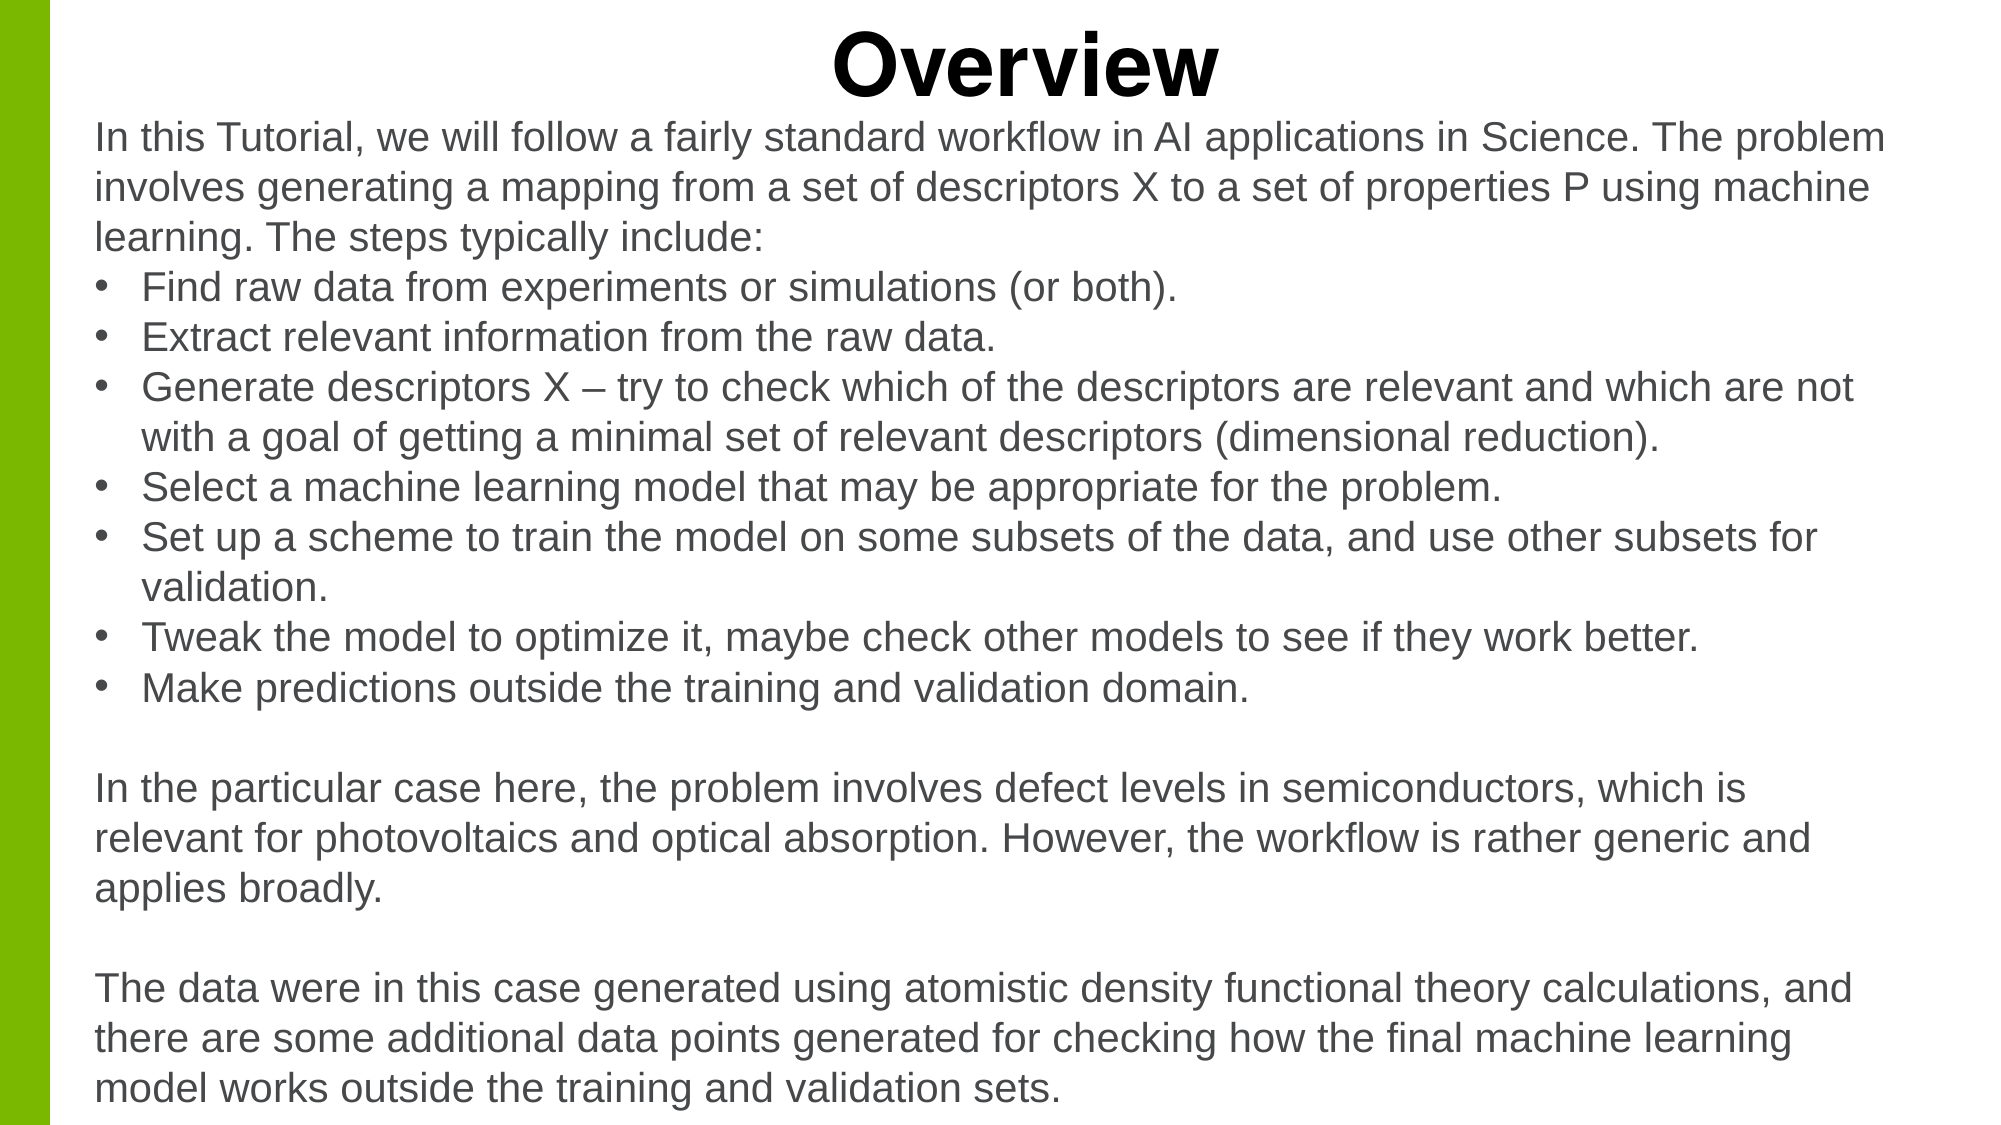

# Overview
In this Tutorial, we will follow a fairly standard workflow in AI applications in Science. The problem involves generating a mapping from a set of descriptors X to a set of properties P using machine learning. The steps typically include:
Find raw data from experiments or simulations (or both).
Extract relevant information from the raw data.
Generate descriptors X – try to check which of the descriptors are relevant and which are not with a goal of getting a minimal set of relevant descriptors (dimensional reduction).
Select a machine learning model that may be appropriate for the problem.
Set up a scheme to train the model on some subsets of the data, and use other subsets for validation.
Tweak the model to optimize it, maybe check other models to see if they work better.
Make predictions outside the training and validation domain.

In the particular case here, the problem involves defect levels in semiconductors, which is relevant for photovoltaics and optical absorption. However, the workflow is rather generic and applies broadly.

The data were in this case generated using atomistic density functional theory calculations, and there are some additional data points generated for checking how the final machine learning model works outside the training and validation sets.